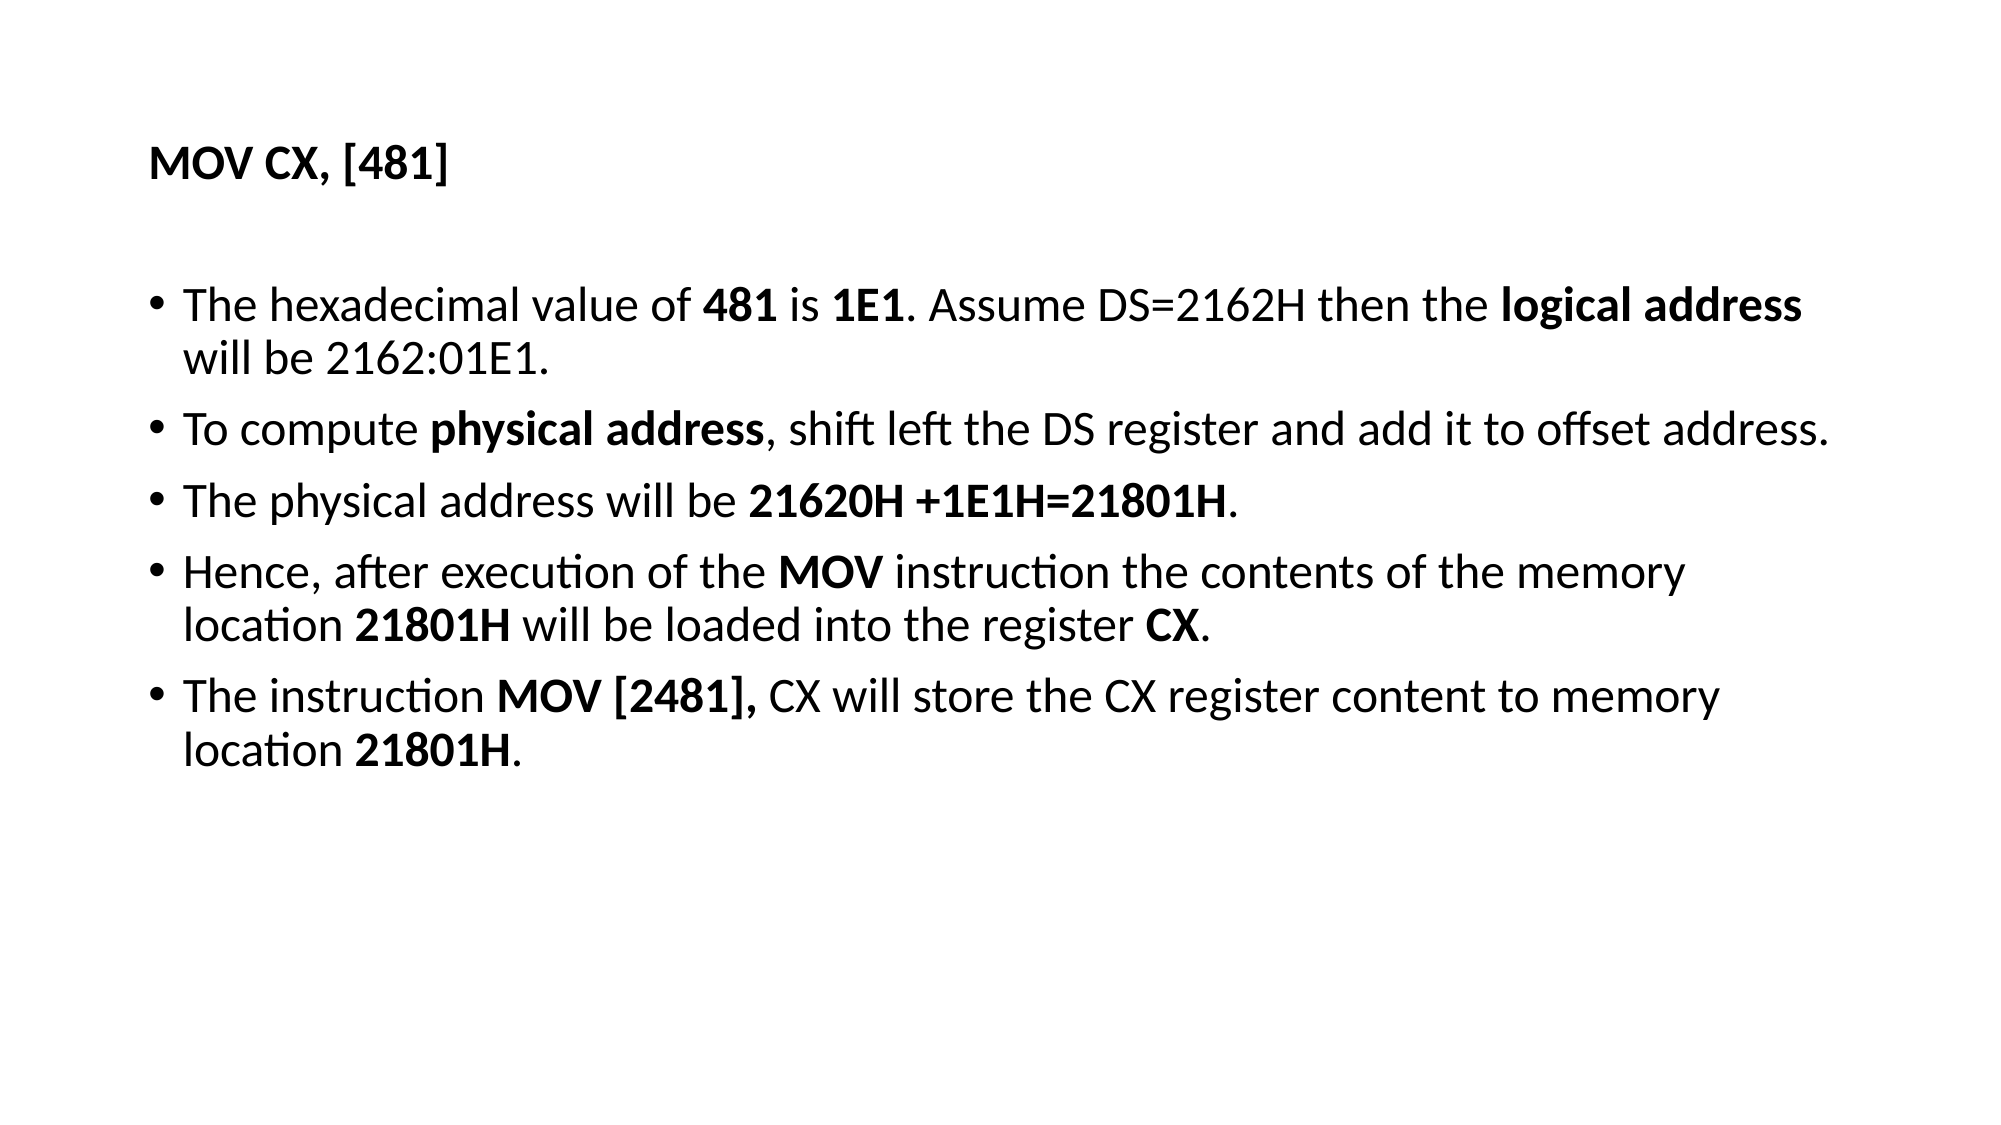

MOV CX, [481]

The hexadecimal value of 481 is 1E1. Assume DS=2162H then the logical address will be 2162:01E1.
To compute physical address, shift left the DS register and add it to offset address.
The physical address will be 21620H +1E1H=21801H.
Hence, after execution of the MOV instruction the contents of the memory location 21801H will be loaded into the register CX.
The instruction MOV [2481], CX will store the CX register content to memory location 21801H.